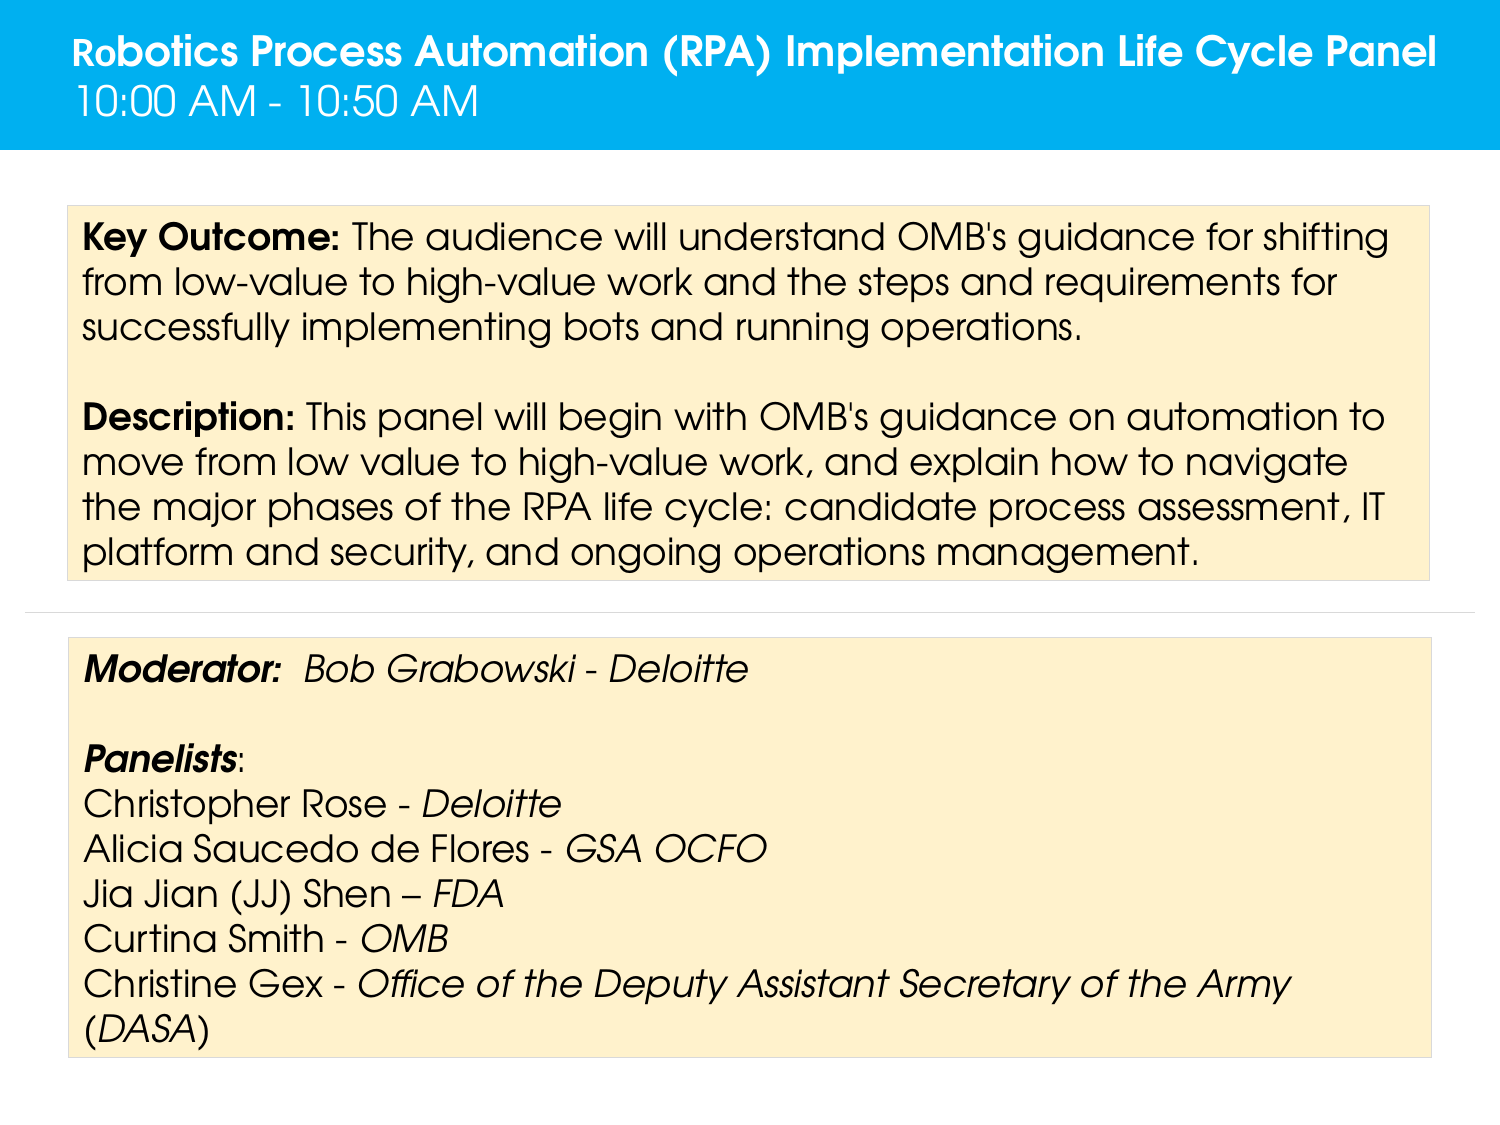

Robotics Process Automation (RPA) Implementation Life Cycle Panel
     10:00 AM - 10:50 AM
Key Outcome: The audience will understand OMB's guidance for shifting from low-value to high-value work and the steps and requirements for successfully implementing bots and running operations.

Description: This panel will begin with OMB's guidance on automation to move from low value to high-value work, and explain how to navigate the major phases of the RPA life cycle: candidate process assessment, IT platform and security, and ongoing operations management.
Moderator:  Bob Grabowski - Deloitte

Panelists:
Christopher Rose - Deloitte
Alicia Saucedo de Flores - GSA OCFO
Jia Jian (JJ) Shen – FDA
Curtina Smith - OMB
Christine Gex - Office of the Deputy Assistant Secretary of the Army (DASA)